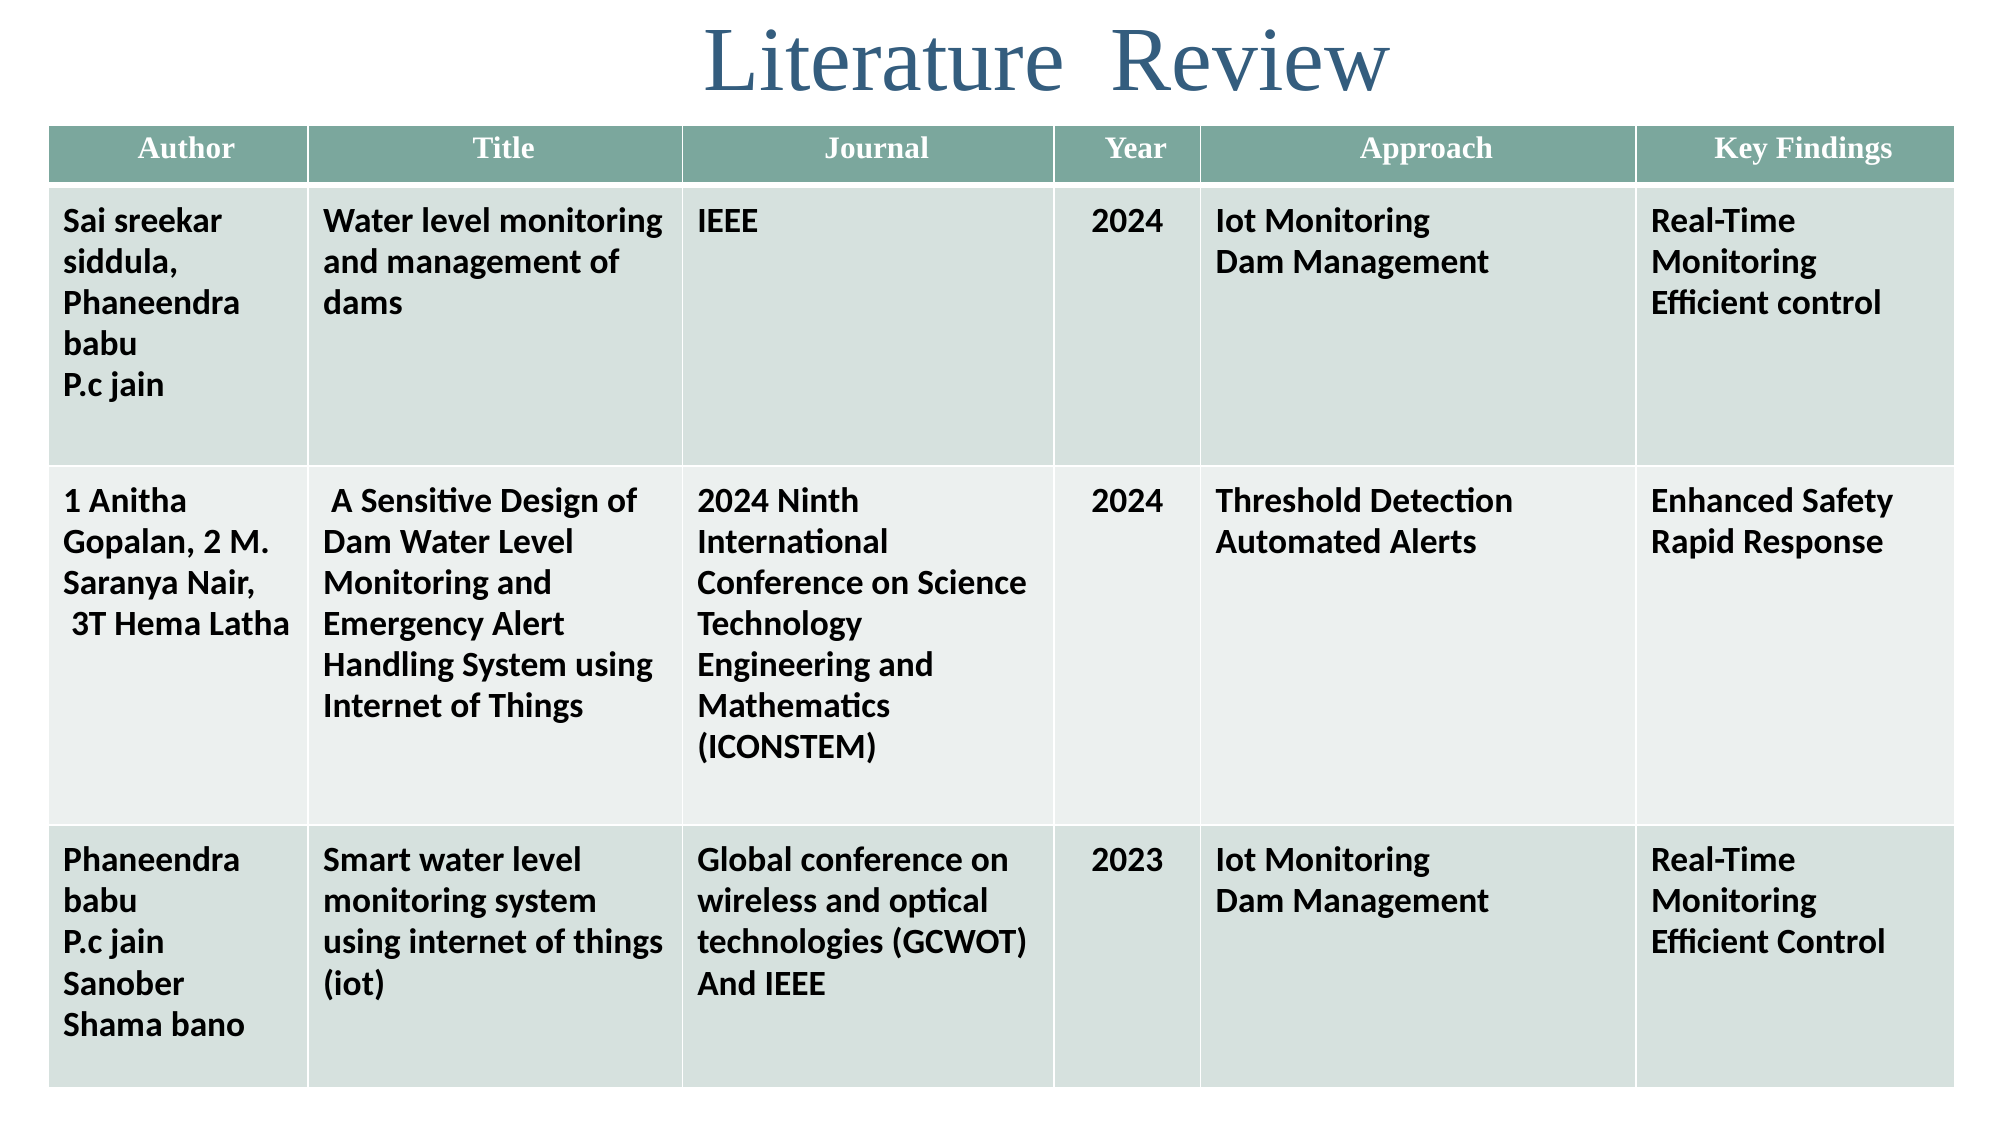

# Literature  Review
| Author | Title | Journal | Year | Approach | Key Findings |
| --- | --- | --- | --- | --- | --- |
| Sai sreekar siddula, Phaneendra babu P.c jain | Water level monitoring and management of dams | IEEE | 2024 | Iot Monitoring Dam Management | Real-Time Monitoring Efficient control |
| 1 Anitha Gopalan, 2 M. Saranya Nair, 3T Hema Latha | A Sensitive Design of Dam Water Level Monitoring and Emergency Alert Handling System using Internet of Things | 2024 Ninth International Conference on Science Technology Engineering and Mathematics (ICONSTEM) | 2024 | Threshold Detection Automated Alerts | Enhanced Safety Rapid Response |
| Phaneendra babu P.c jain Sanober Shama bano | Smart water level monitoring system using internet of things (iot) | Global conference on wireless and optical technologies (GCWOT) And IEEE | 2023 | Iot Monitoring Dam Management | Real-Time Monitoring Efficient Control |